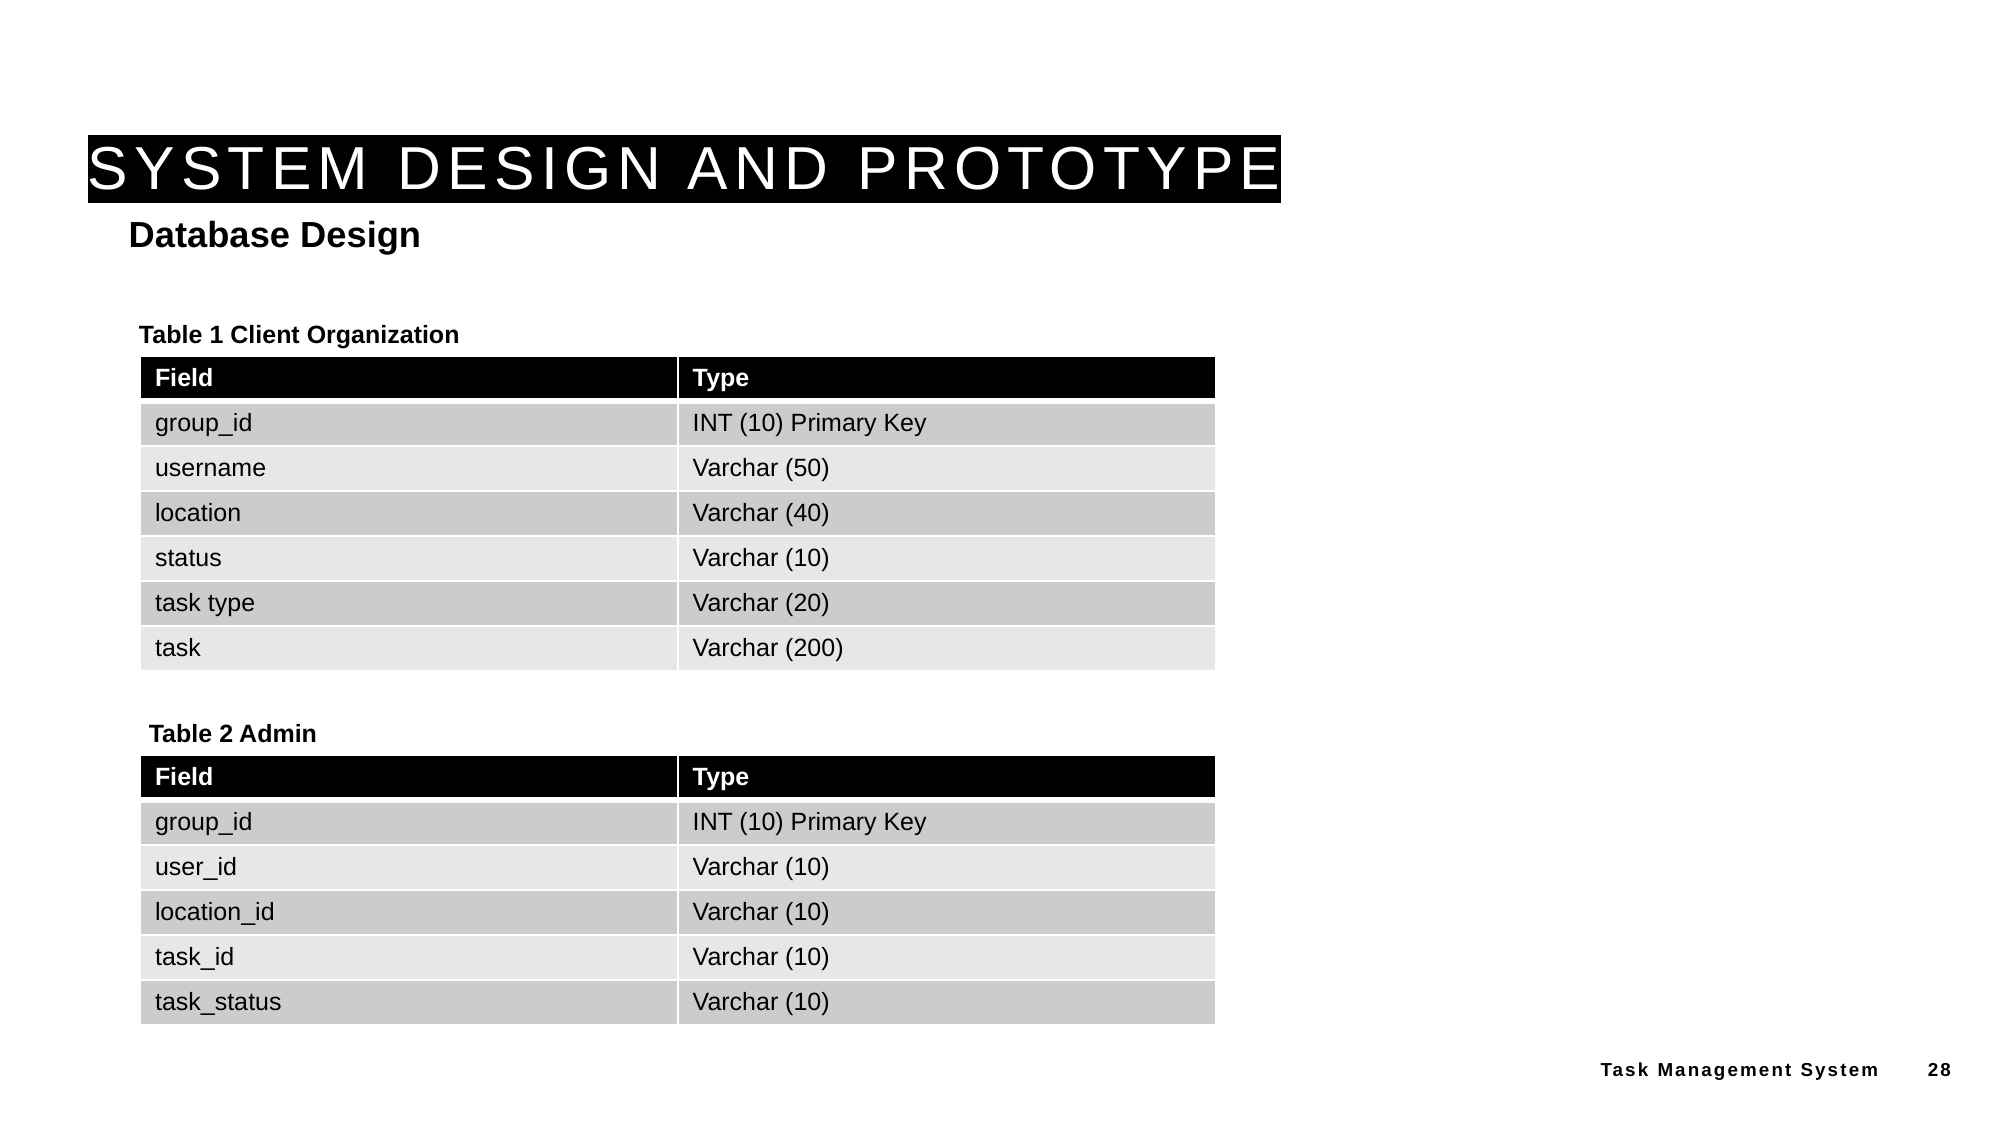

# System design and prototype
Database Design
Table 1 Client Organization
| Field | Type |
| --- | --- |
| group\_id | INT (10) Primary Key |
| username | Varchar (50) |
| location | Varchar (40) |
| status | Varchar (10) |
| task type | Varchar (20) |
| task | Varchar (200) |
Table 2 Admin
| Field | Type |
| --- | --- |
| group\_id | INT (10) Primary Key |
| user\_id | Varchar (10) |
| location\_id | Varchar (10) |
| task\_id | Varchar (10) |
| task\_status | Varchar (10) |
Task Management System
28